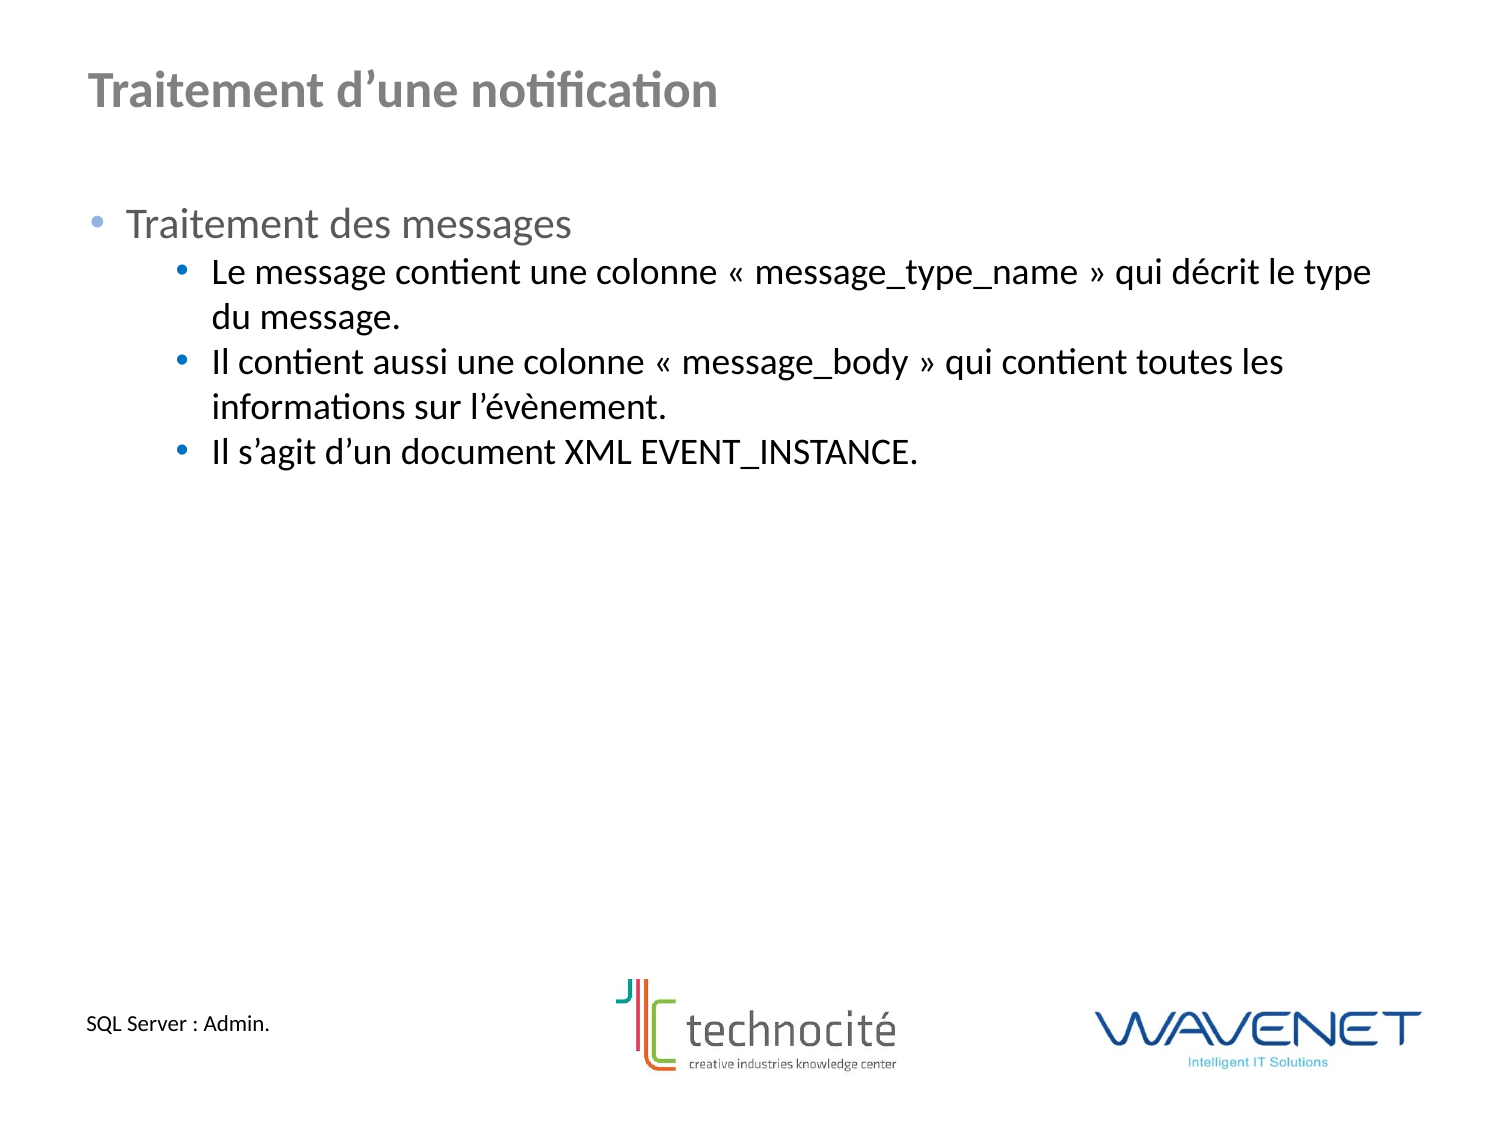

Traitement d’une notification
Traitement des messages
Le message contient une colonne « message_type_name » qui décrit le type du message.
Il contient aussi une colonne « message_body » qui contient toutes les informations sur l’évènement.
Il s’agit d’un document XML EVENT_INSTANCE.
SQL Server : Admin.